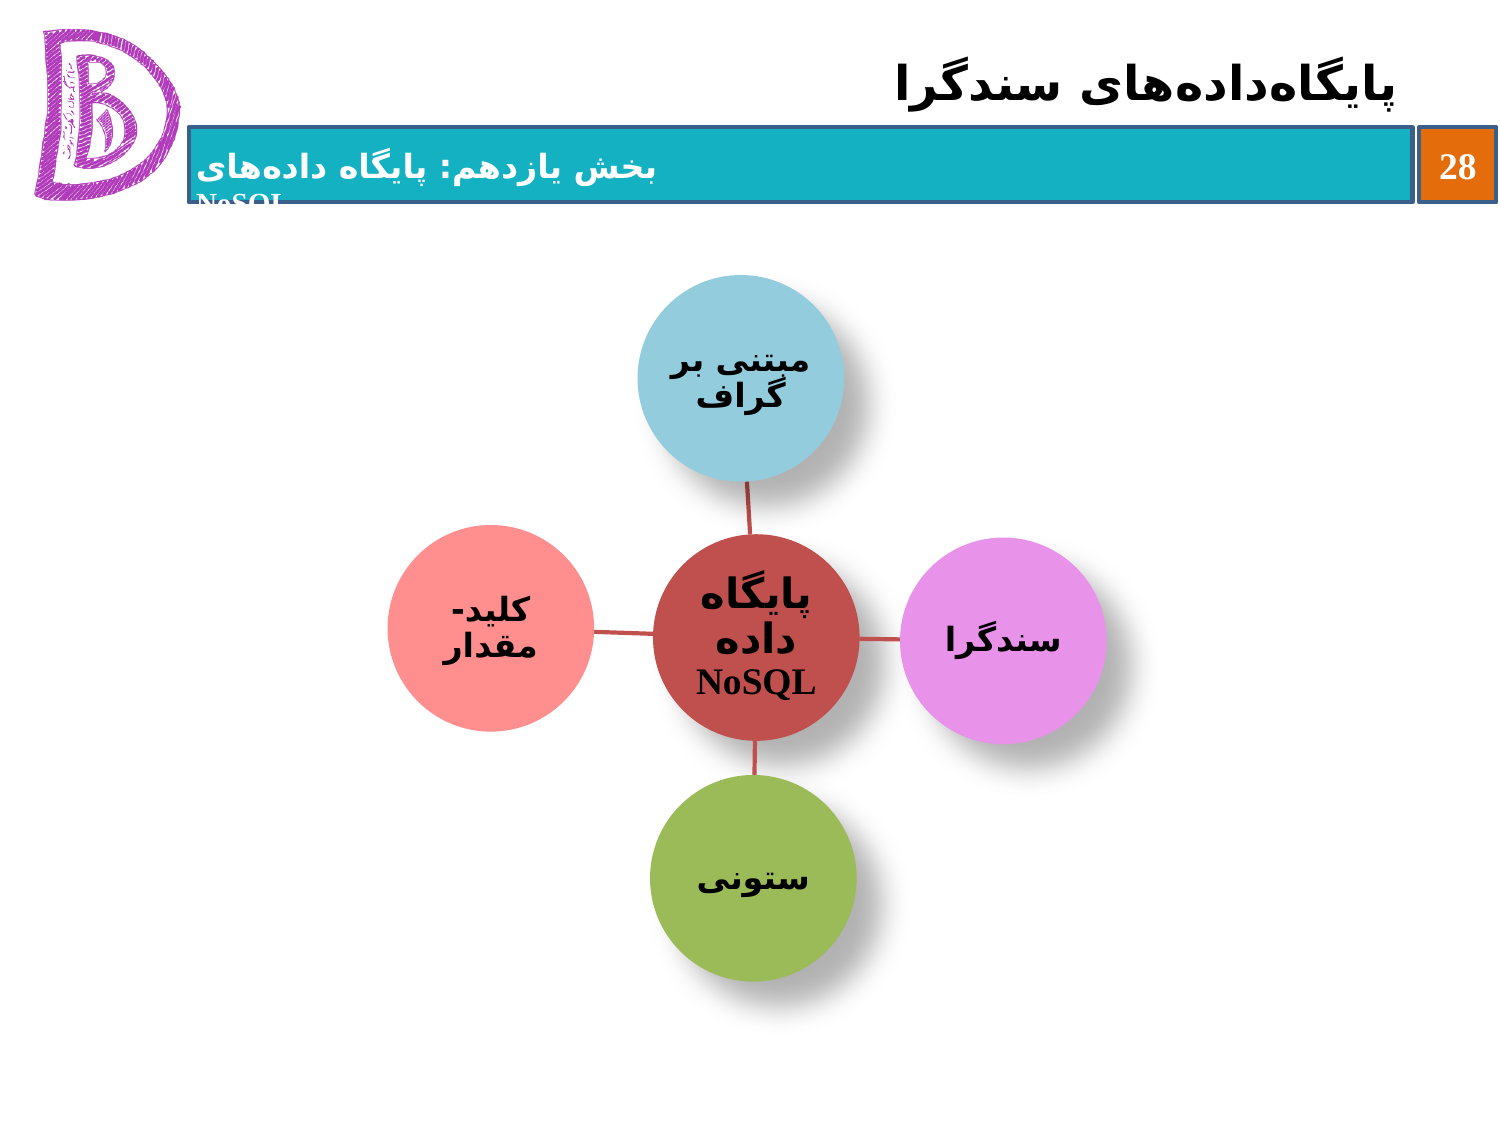

# پایگاه‌داده‌های سندگرا
مبتنی بر گراف

کلید-مقدار
پایگاه داده NoSQL
سندگرا

ستونی